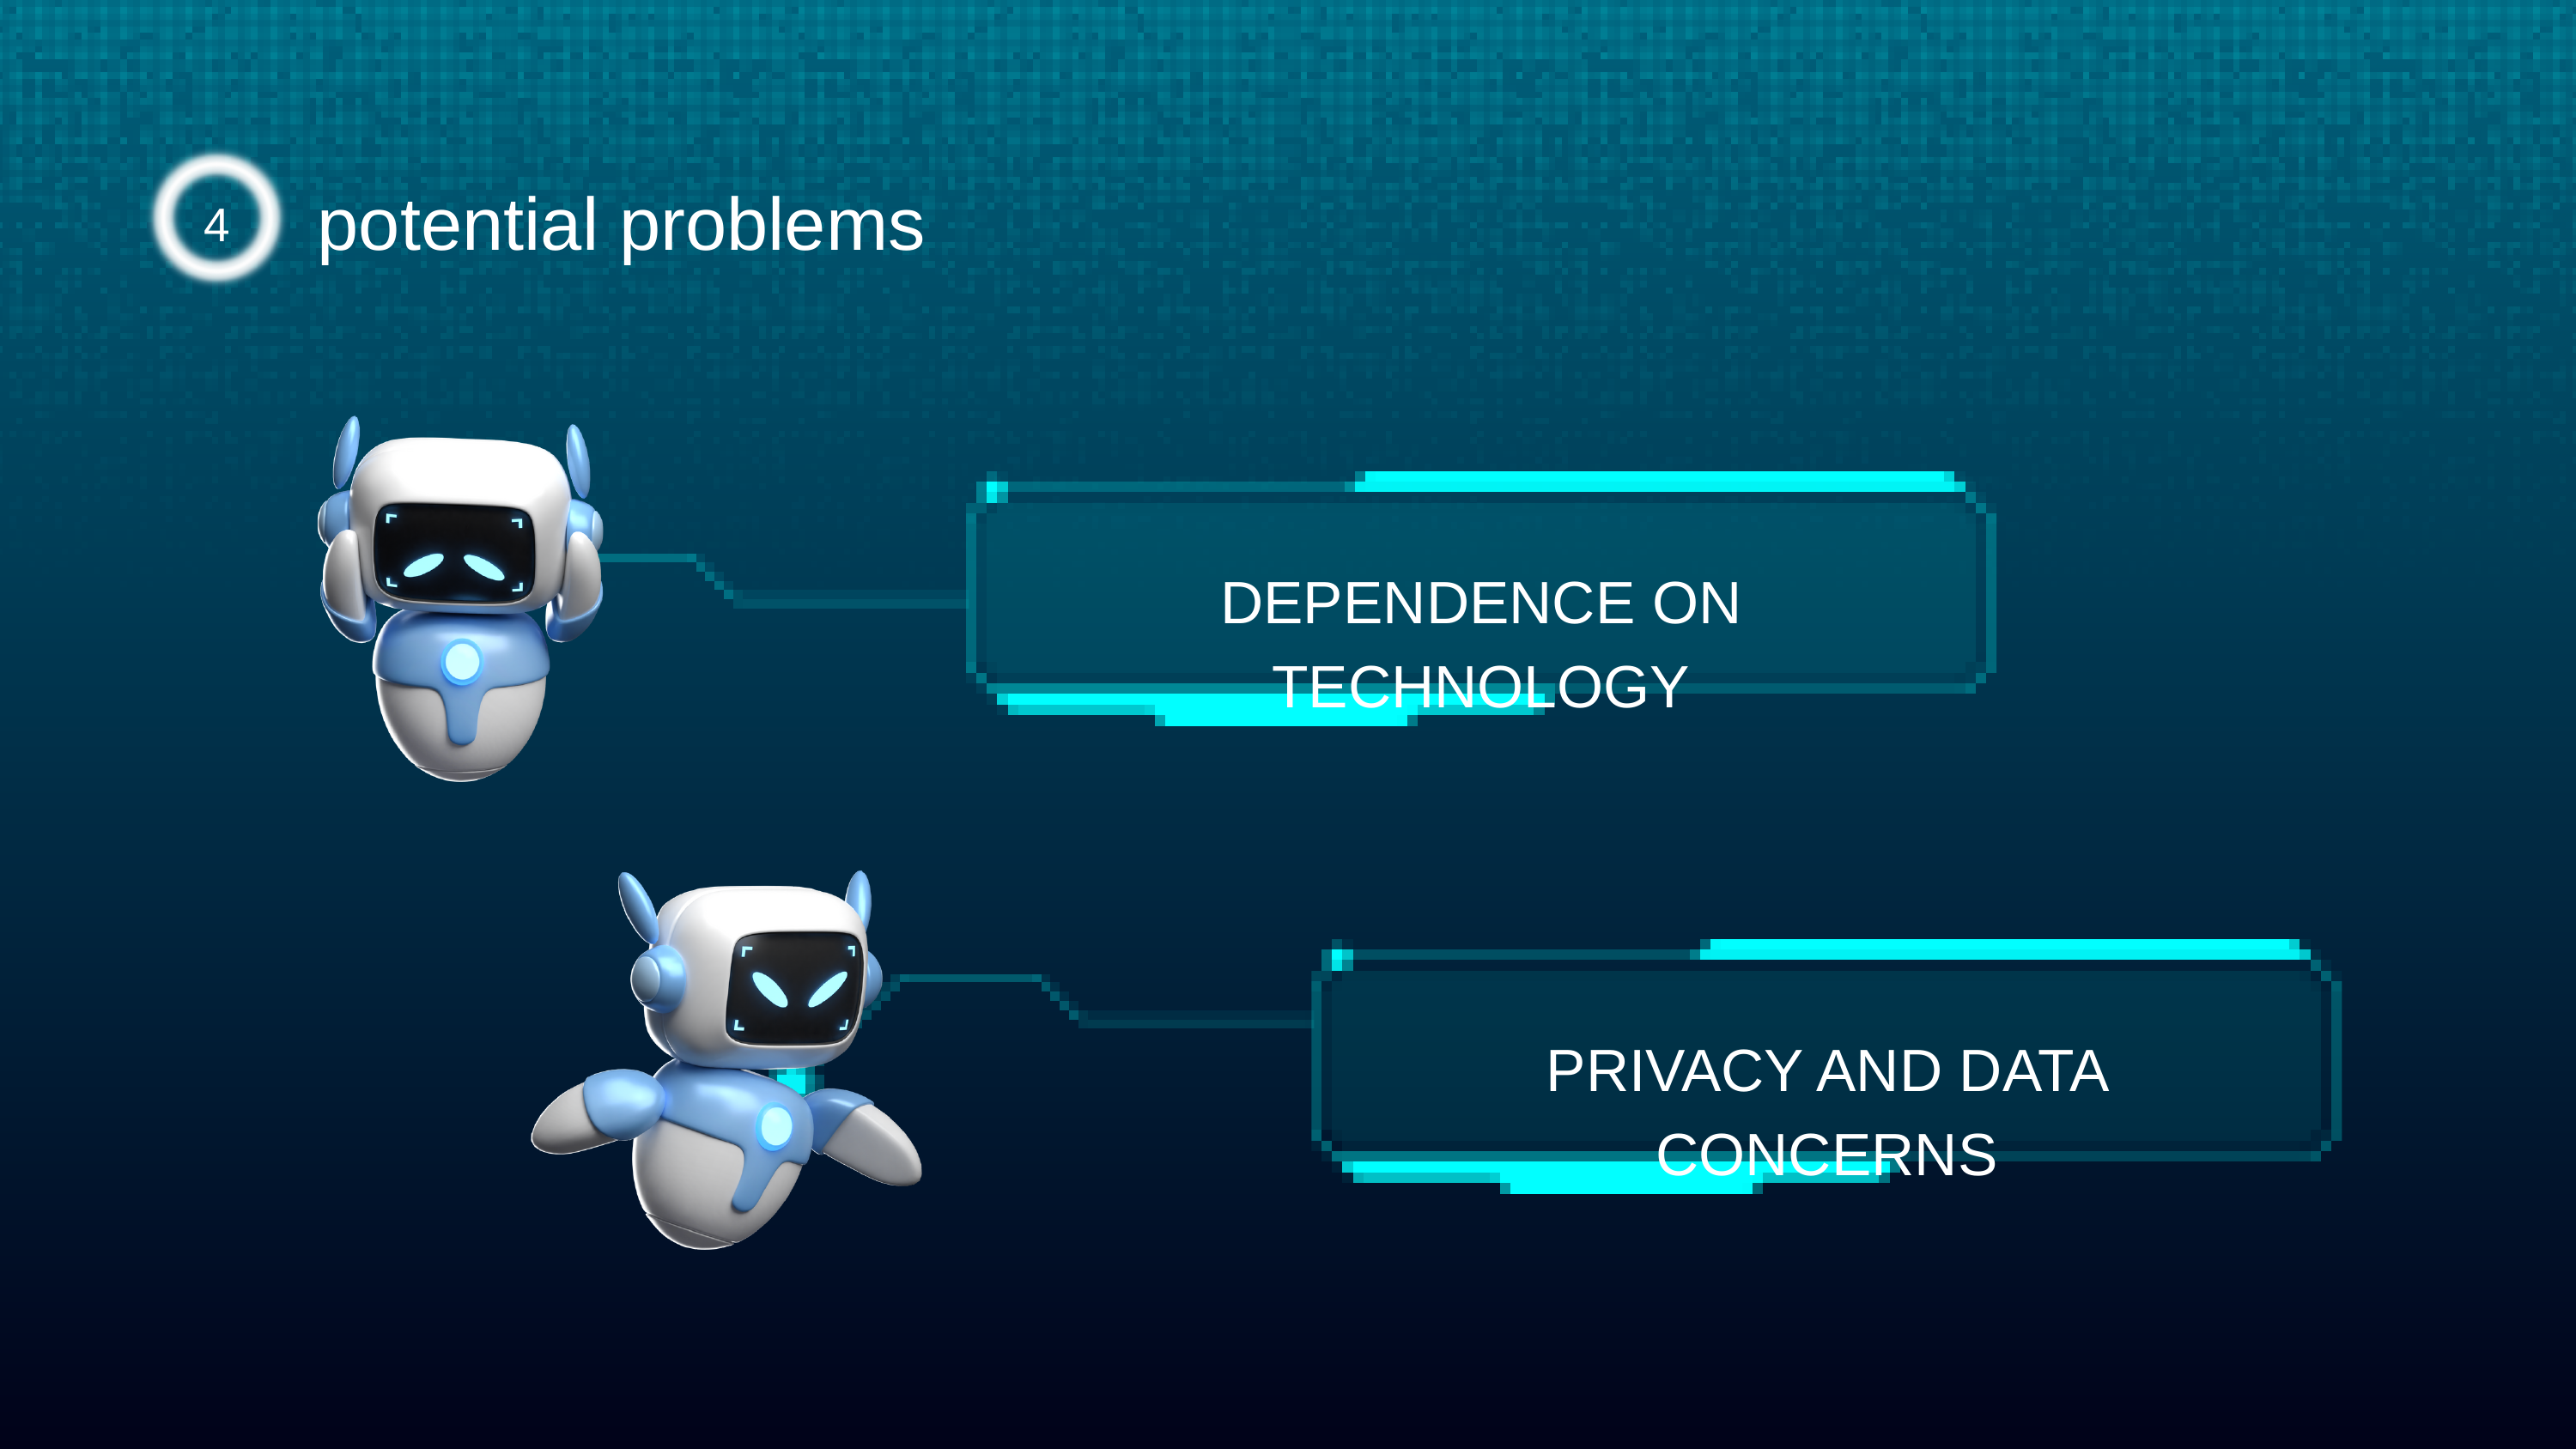

4
potential problems

DEPENDENCE ON TECHNOLOGY

PRIVACY AND DATA CONCERNS